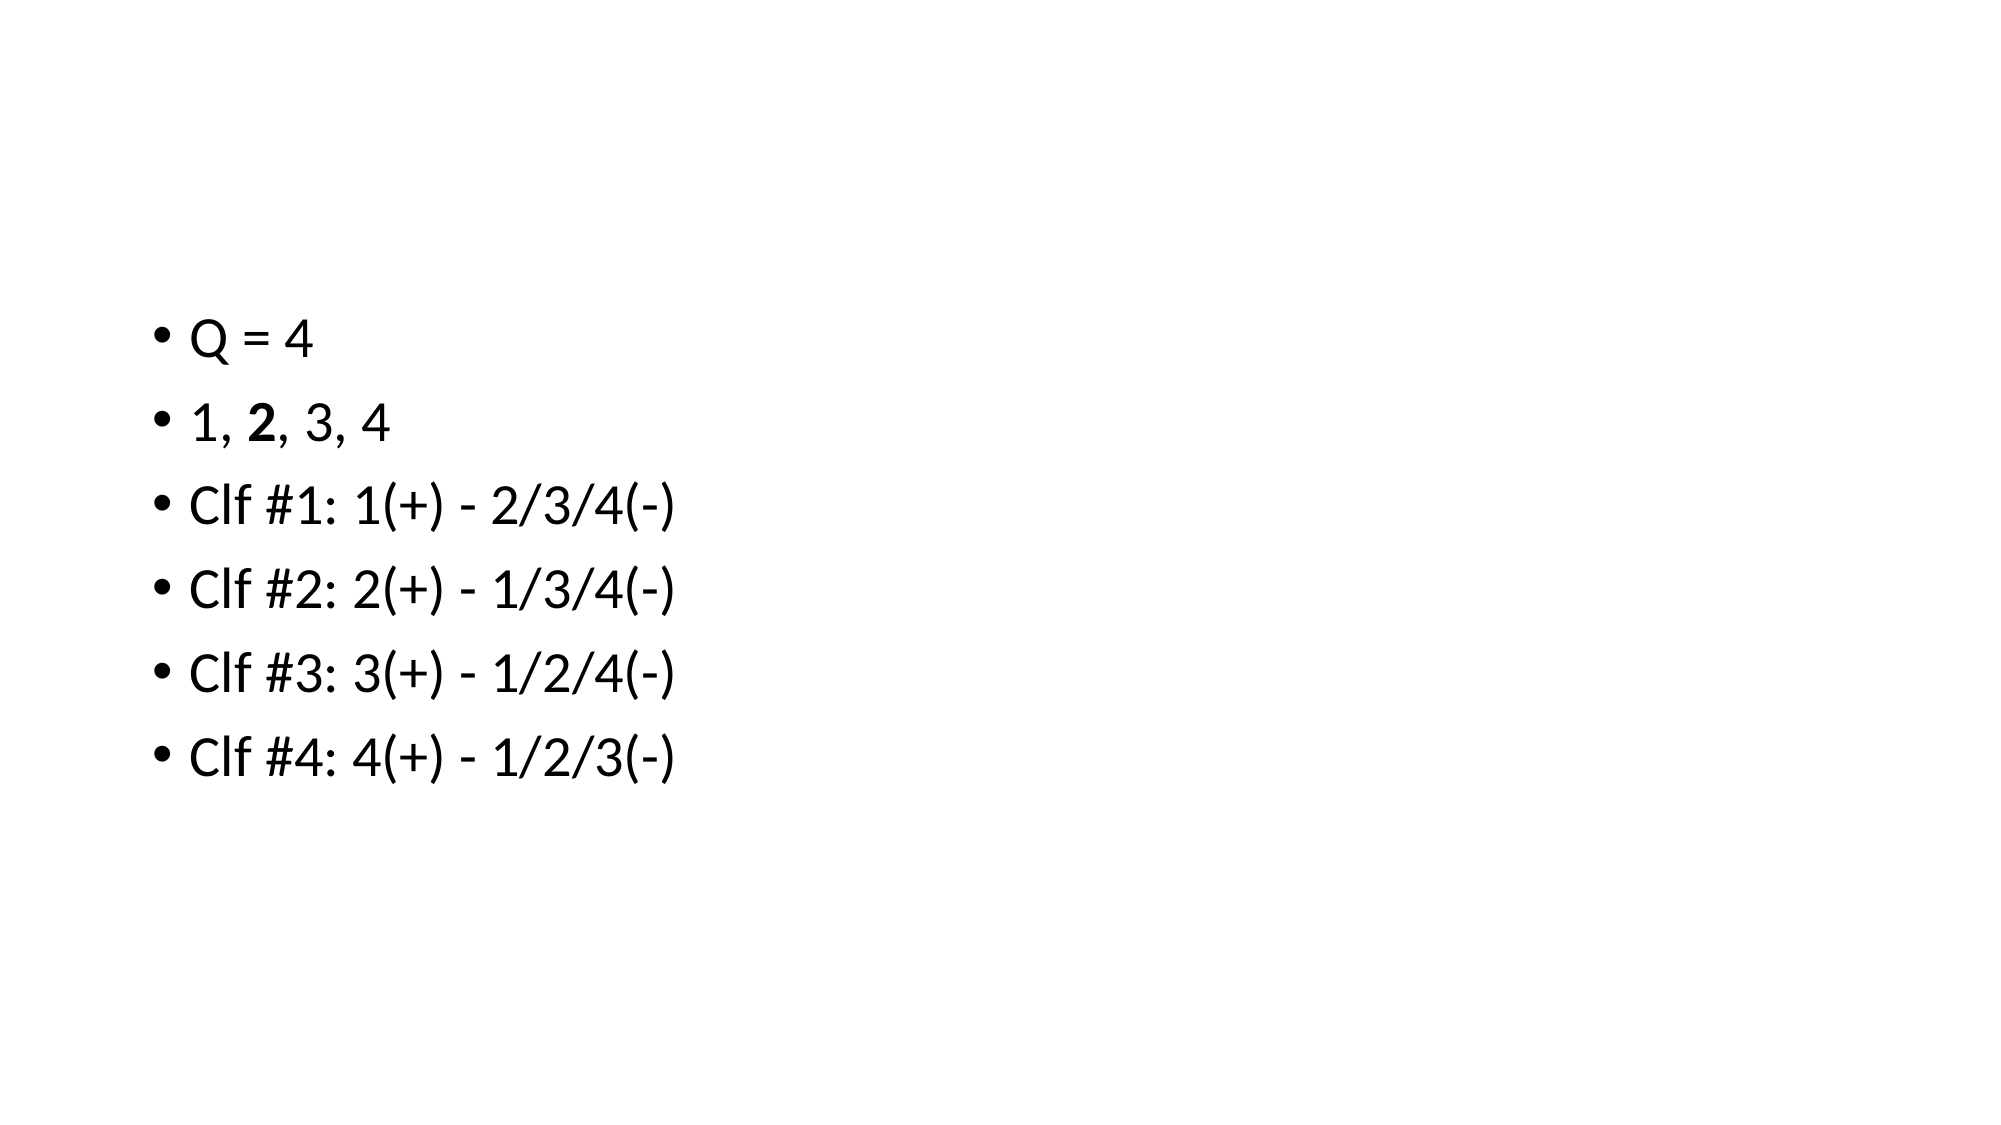

#
Q = 4
1, 2, 3, 4
Clf #1: 1(+) - 2/3/4(-)
Clf #2: 2(+) - 1/3/4(-)
Clf #3: 3(+) - 1/2/4(-)
Clf #4: 4(+) - 1/2/3(-)